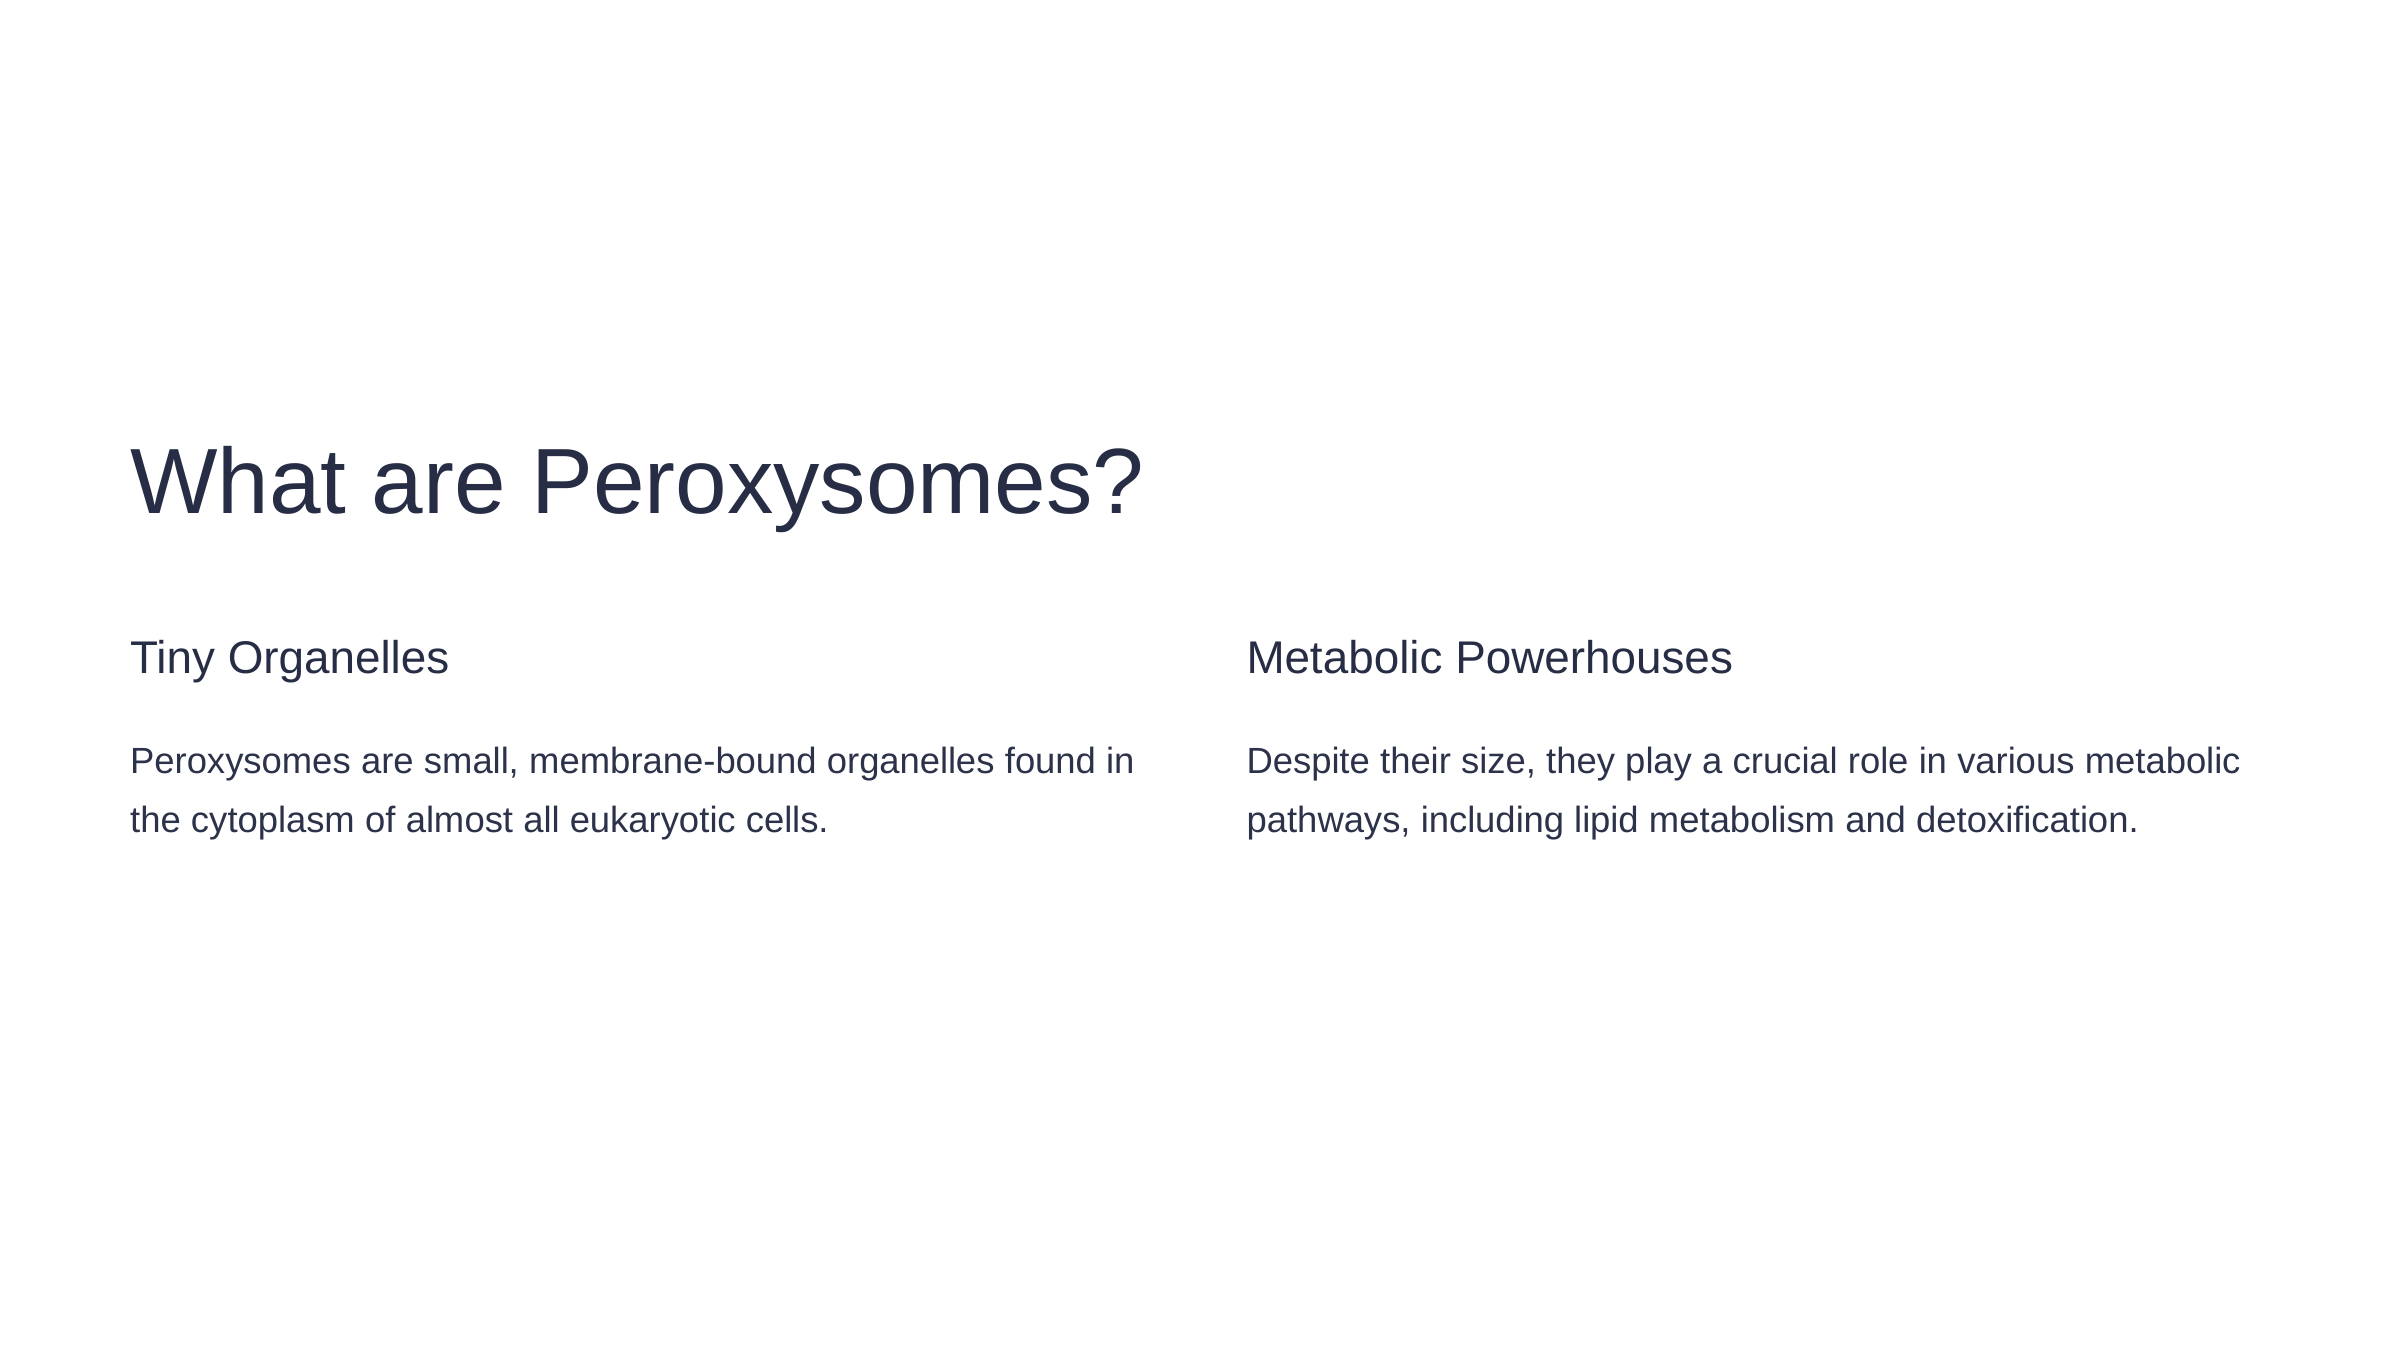

What are Peroxysomes?
Tiny Organelles
Metabolic Powerhouses
Peroxysomes are small, membrane-bound organelles found in the cytoplasm of almost all eukaryotic cells.
Despite their size, they play a crucial role in various metabolic pathways, including lipid metabolism and detoxification.